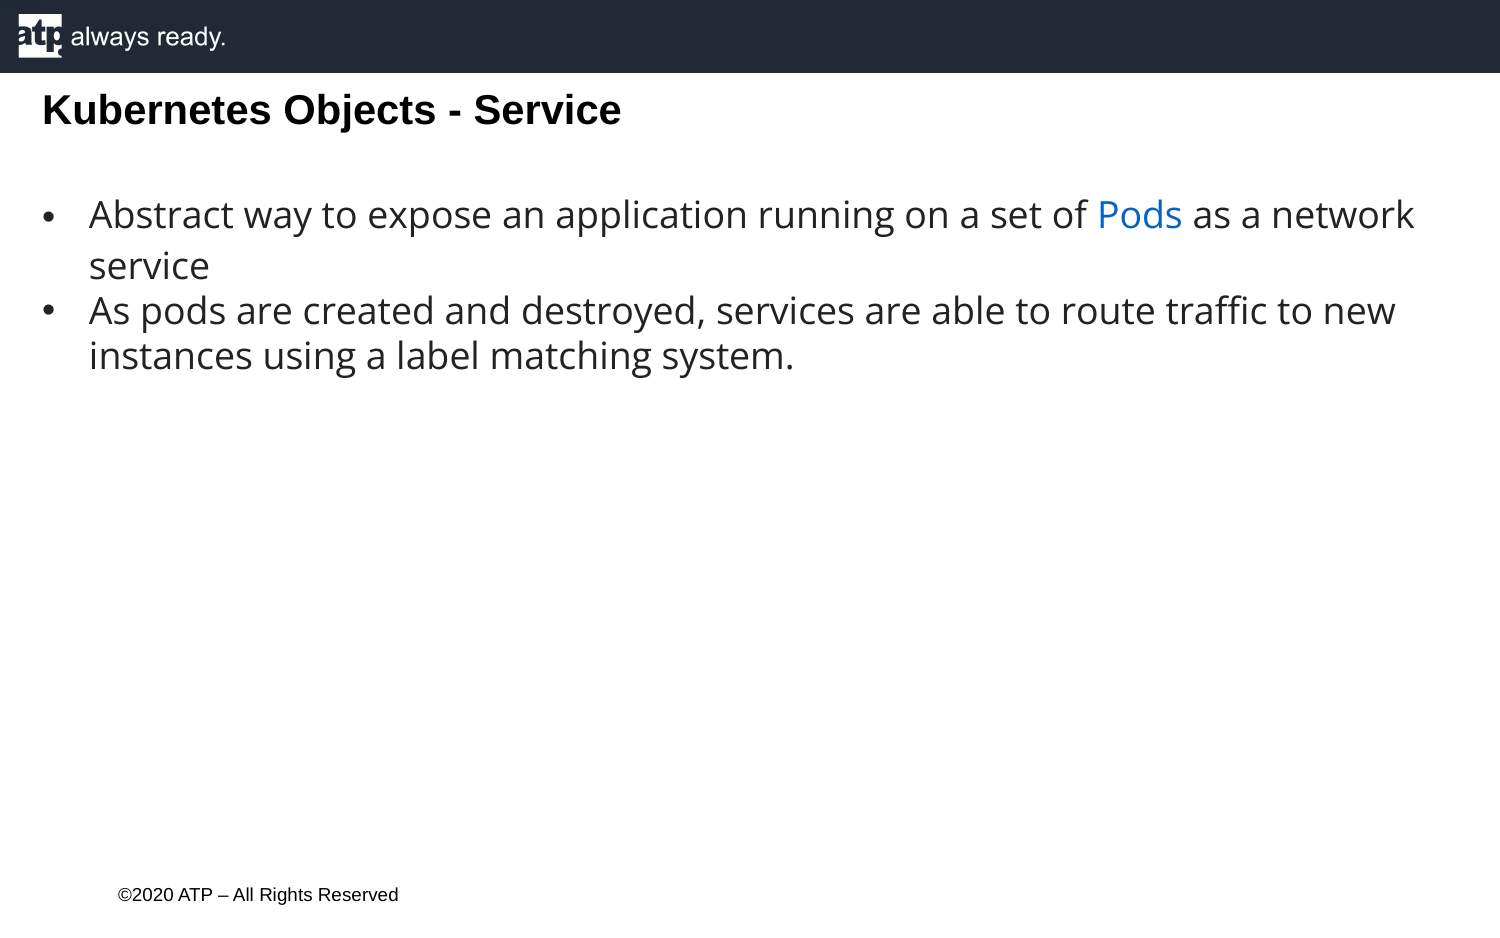

Kubernetes Objects - Service
Abstract way to expose an application running on a set of Pods as a network service
As pods are created and destroyed, services are able to route traffic to new instances using a label matching system.

©2020 ATP – All Rights Reserved